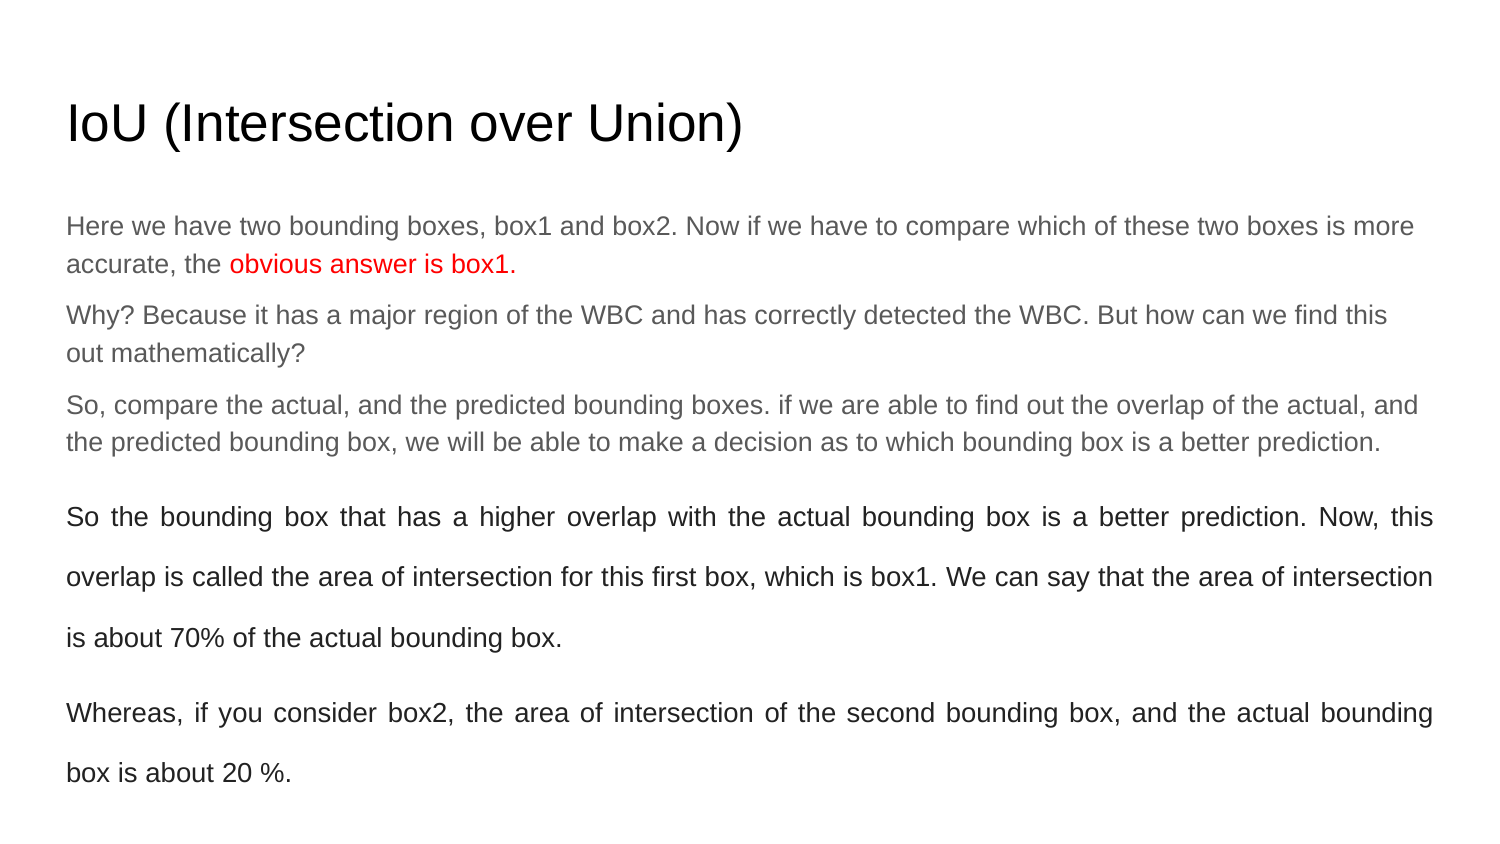

# IoU (Intersection over Union)
Here we have two bounding boxes, box1 and box2. Now if we have to compare which of these two boxes is more accurate, the obvious answer is box1.
Why? Because it has a major region of the WBC and has correctly detected the WBC. But how can we find this out mathematically?
So, compare the actual, and the predicted bounding boxes. if we are able to find out the overlap of the actual, and the predicted bounding box, we will be able to make a decision as to which bounding box is a better prediction.
So the bounding box that has a higher overlap with the actual bounding box is a better prediction. Now, this overlap is called the area of intersection for this first box, which is box1. We can say that the area of intersection is about 70% of the actual bounding box.
Whereas, if you consider box2, the area of intersection of the second bounding box, and the actual bounding box is about 20 %.